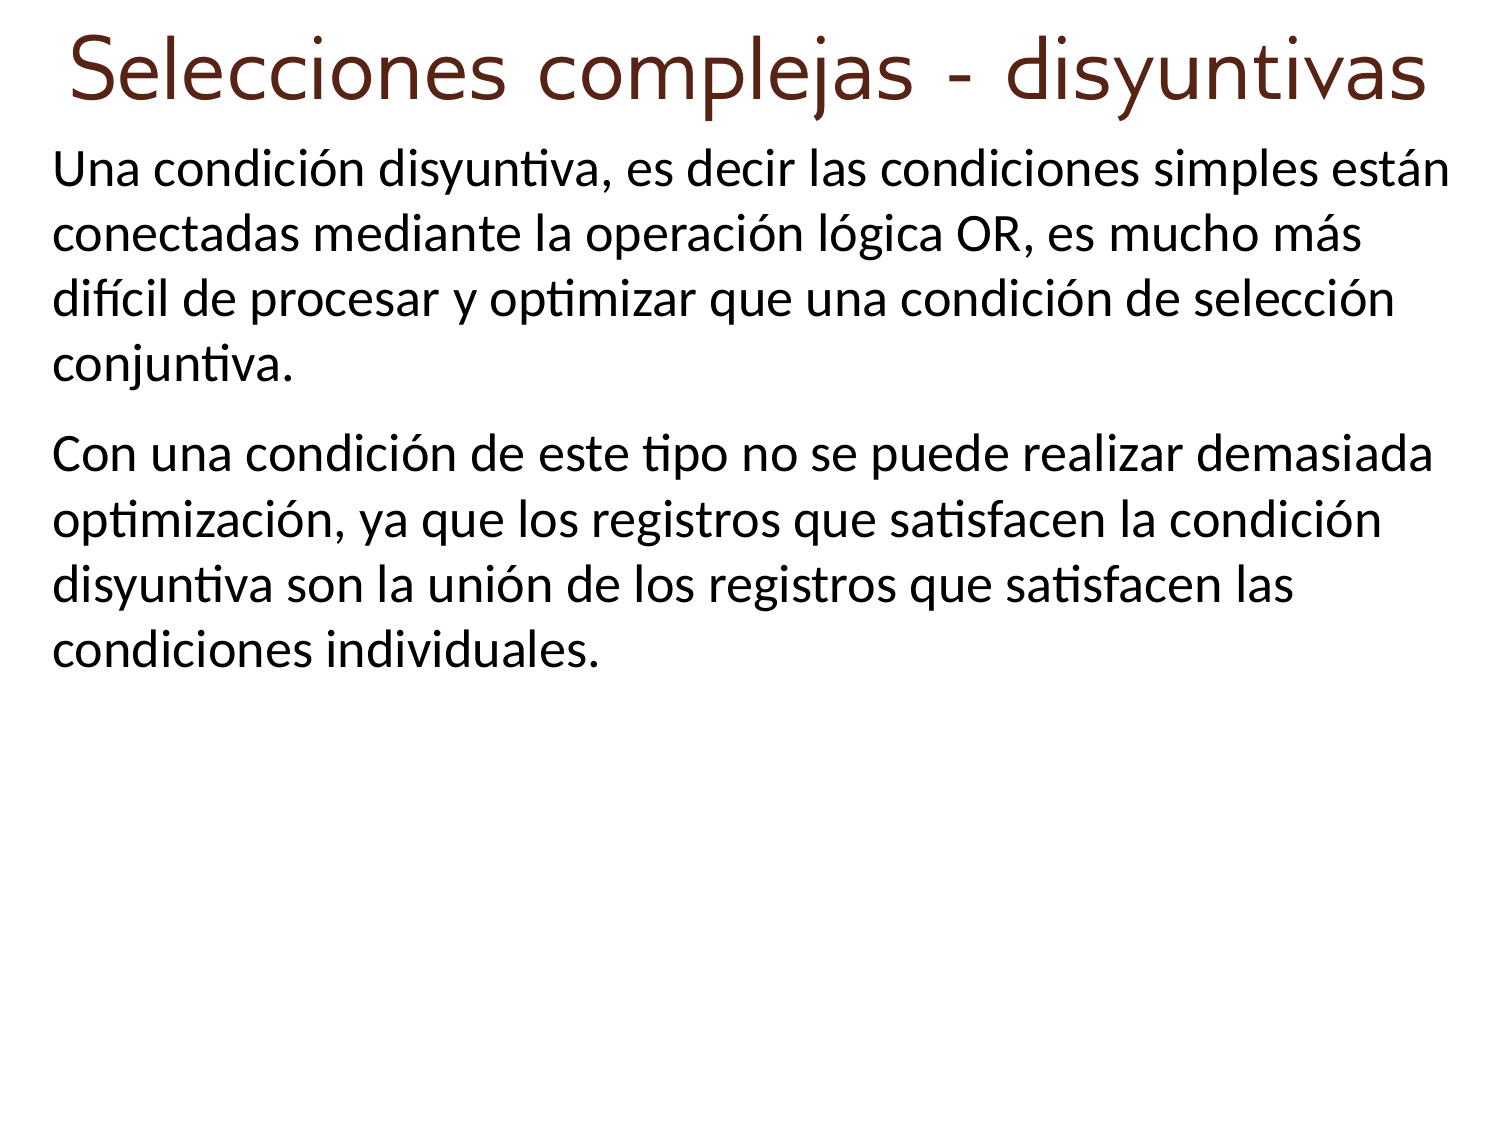

Selecciones complejas - disyuntivas
Una condición disyuntiva, es decir las condiciones simples están conectadas mediante la operación lógica OR, es mucho más difícil de procesar y optimizar que una condición de selección conjuntiva.
Con una condición de este tipo no se puede realizar demasiada optimización, ya que los registros que satisfacen la condición disyuntiva son la unión de los registros que satisfacen las condiciones individuales.